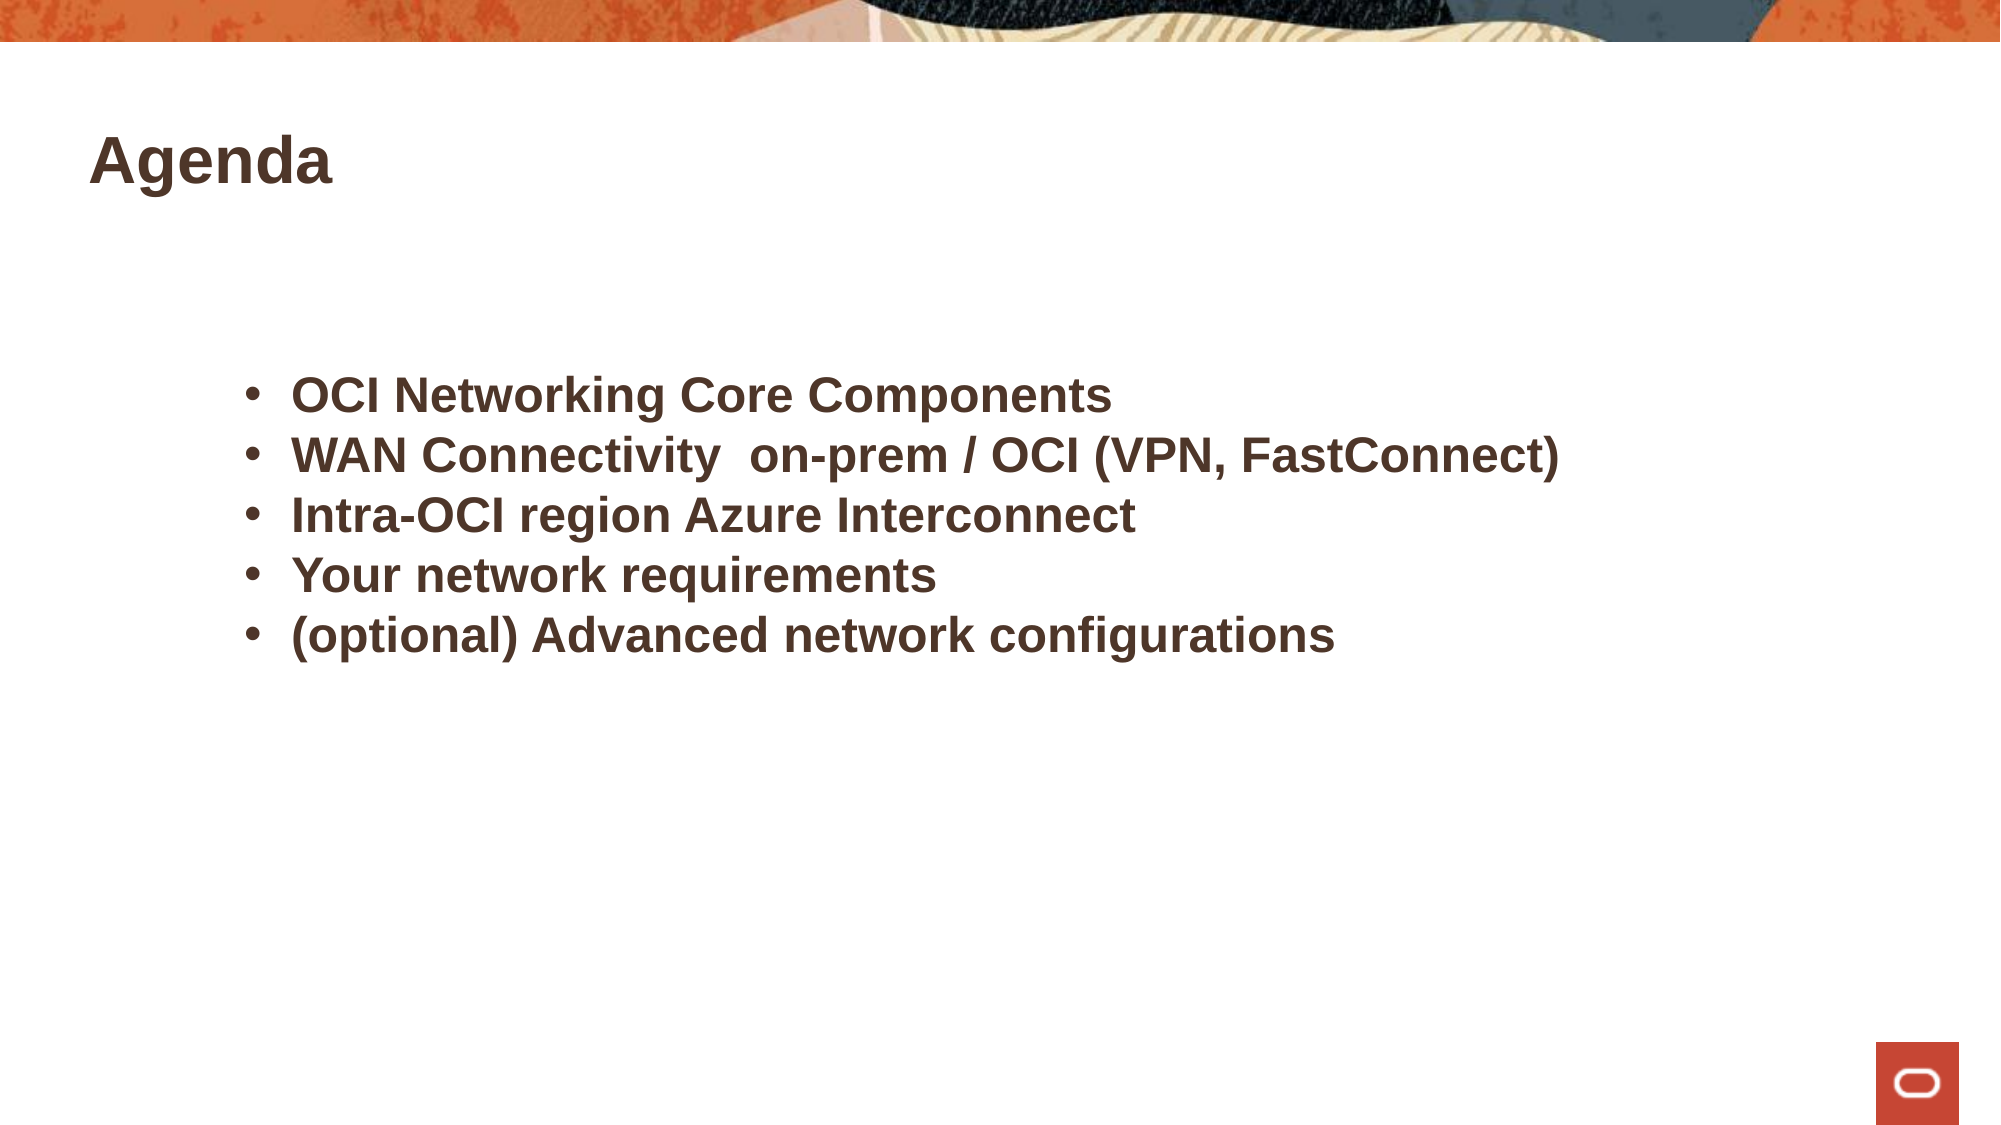

# Agenda

OCI Networking Core Components
WAN Connectivity  on-prem / OCI (VPN, FastConnect)
Intra-OCI region Azure Interconnect
Your network requirements
(optional) Advanced network configurations